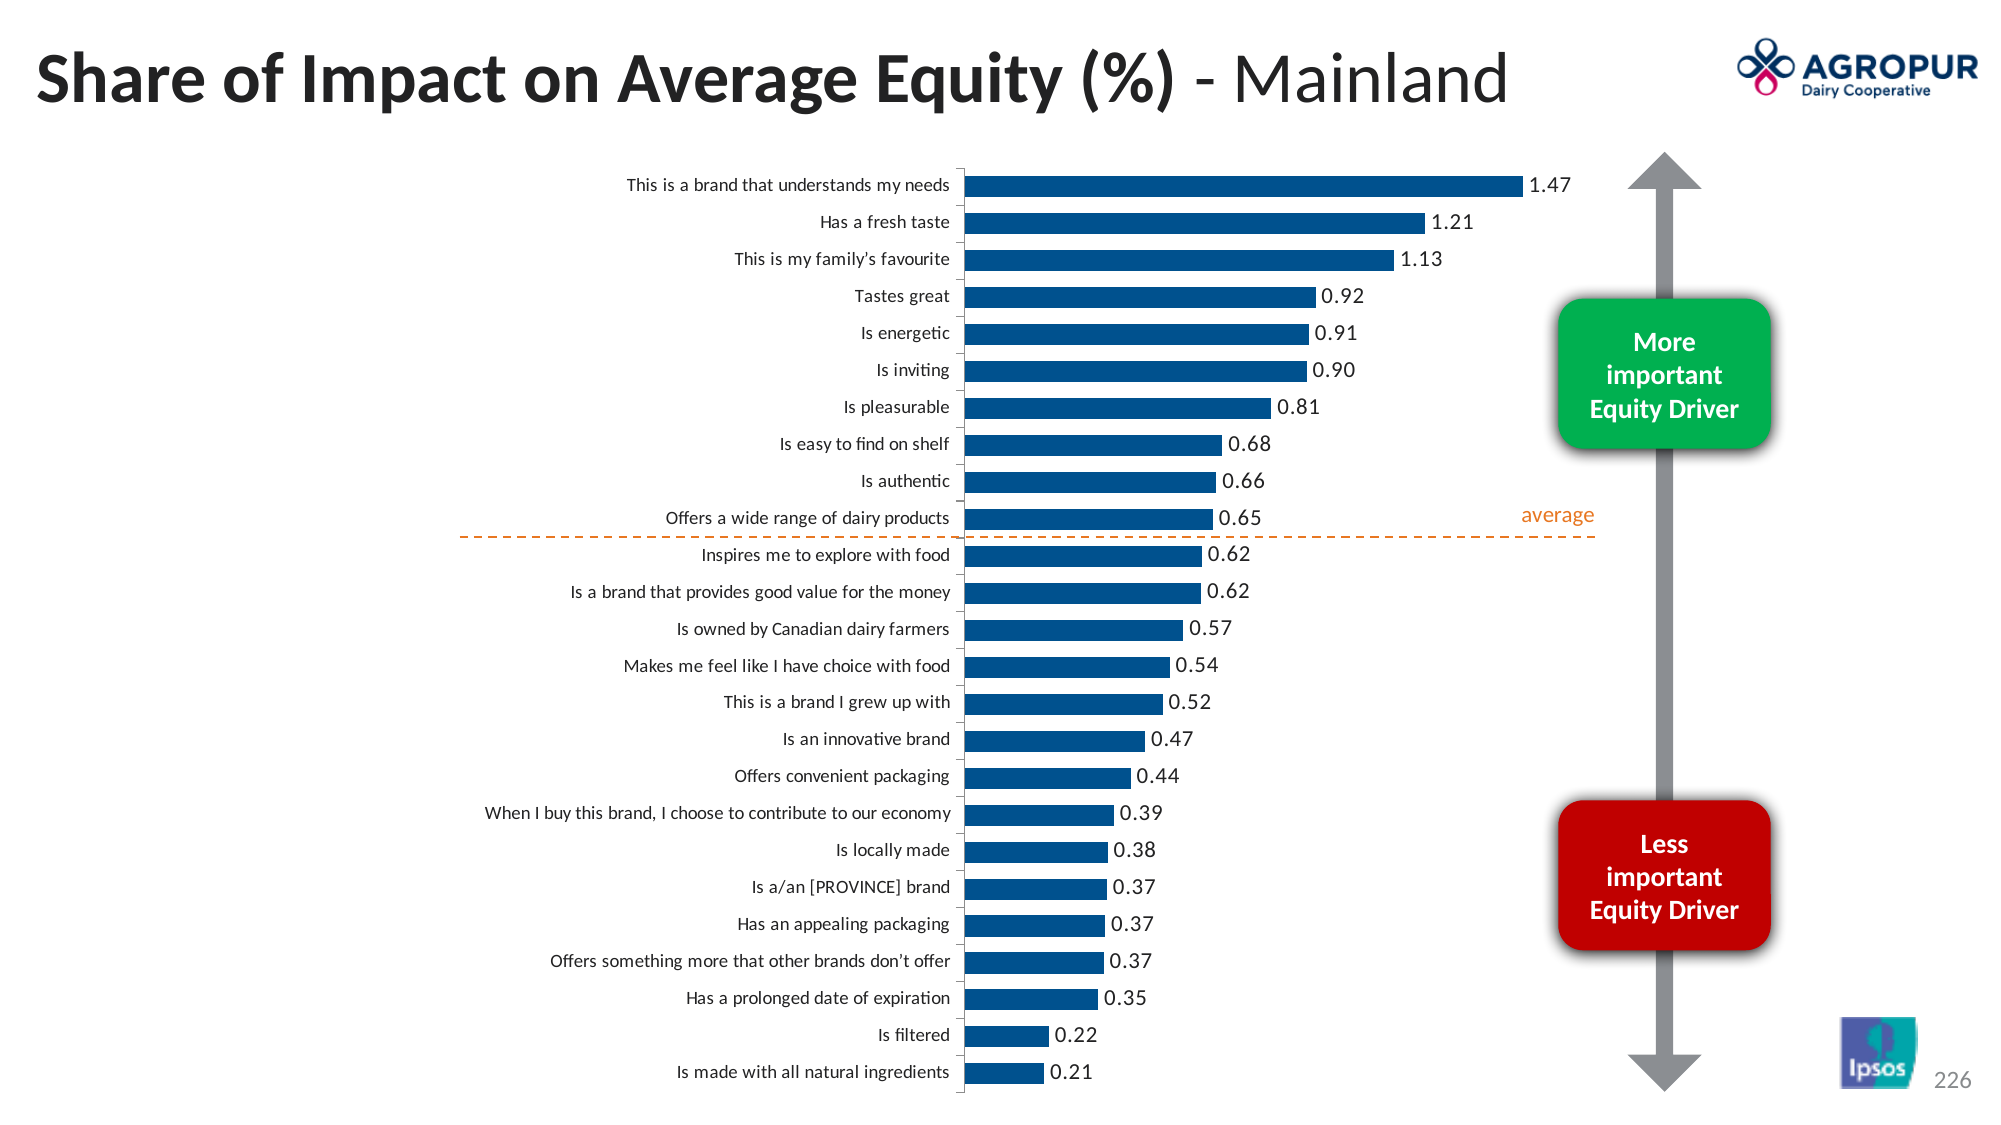

# Share of Impact on Average Equity (%) - Mainland

More important Equity Driver
Less important Equity Driver

### Chart

| Category | Column1 |
|---|---|
| This is a brand that understands my needs | 1.4672414064407349 |
| Has a fresh taste | 1.210096001625061 |
| This is my family’s favourite | 1.1285052299499512 |
| Tastes great | 0.9224472641944885 |
| Is energetic | 0.9051624536514282 |
| Is inviting | 0.8989219665527344 |
| Is pleasurable | 0.8065031170845032 |
| Is easy to find on shelf | 0.6776928901672363 |
| Is authentic | 0.6616831421852112 |
| Offers a wide range of dairy products | 0.6527615189552307 |
| Inspires me to explore with food | 0.6239505410194397 |
| Is a brand that provides good value for the money | 0.6216922402381897 |
| Is owned by Canadian dairy farmers | 0.5749066472053528 |
| Makes me feel like I have choice with food | 0.5388895273208618 |
| This is a brand I grew up with | 0.5206992030143738 |
| Is an innovative brand | 0.47452718019485474 |
| Offers convenient packaging | 0.43641284108161926 |
| When I buy this brand, I choose to contribute to our economy | 0.39268791675567627 |
| Is locally made | 0.3759079575538635 |
| Is a/an [PROVINCE] brand | 0.37410253286361694 |
| Has an appealing packaging | 0.36985379457473755 |
| Offers something more that other brands don’t offer | 0.3654933571815491 |
| Has a prolonged date of expiration | 0.3509293794631958 |
| Is filtered | 0.221345454454422 |
| Is made with all natural ingredients | 0.20858414471149445 |